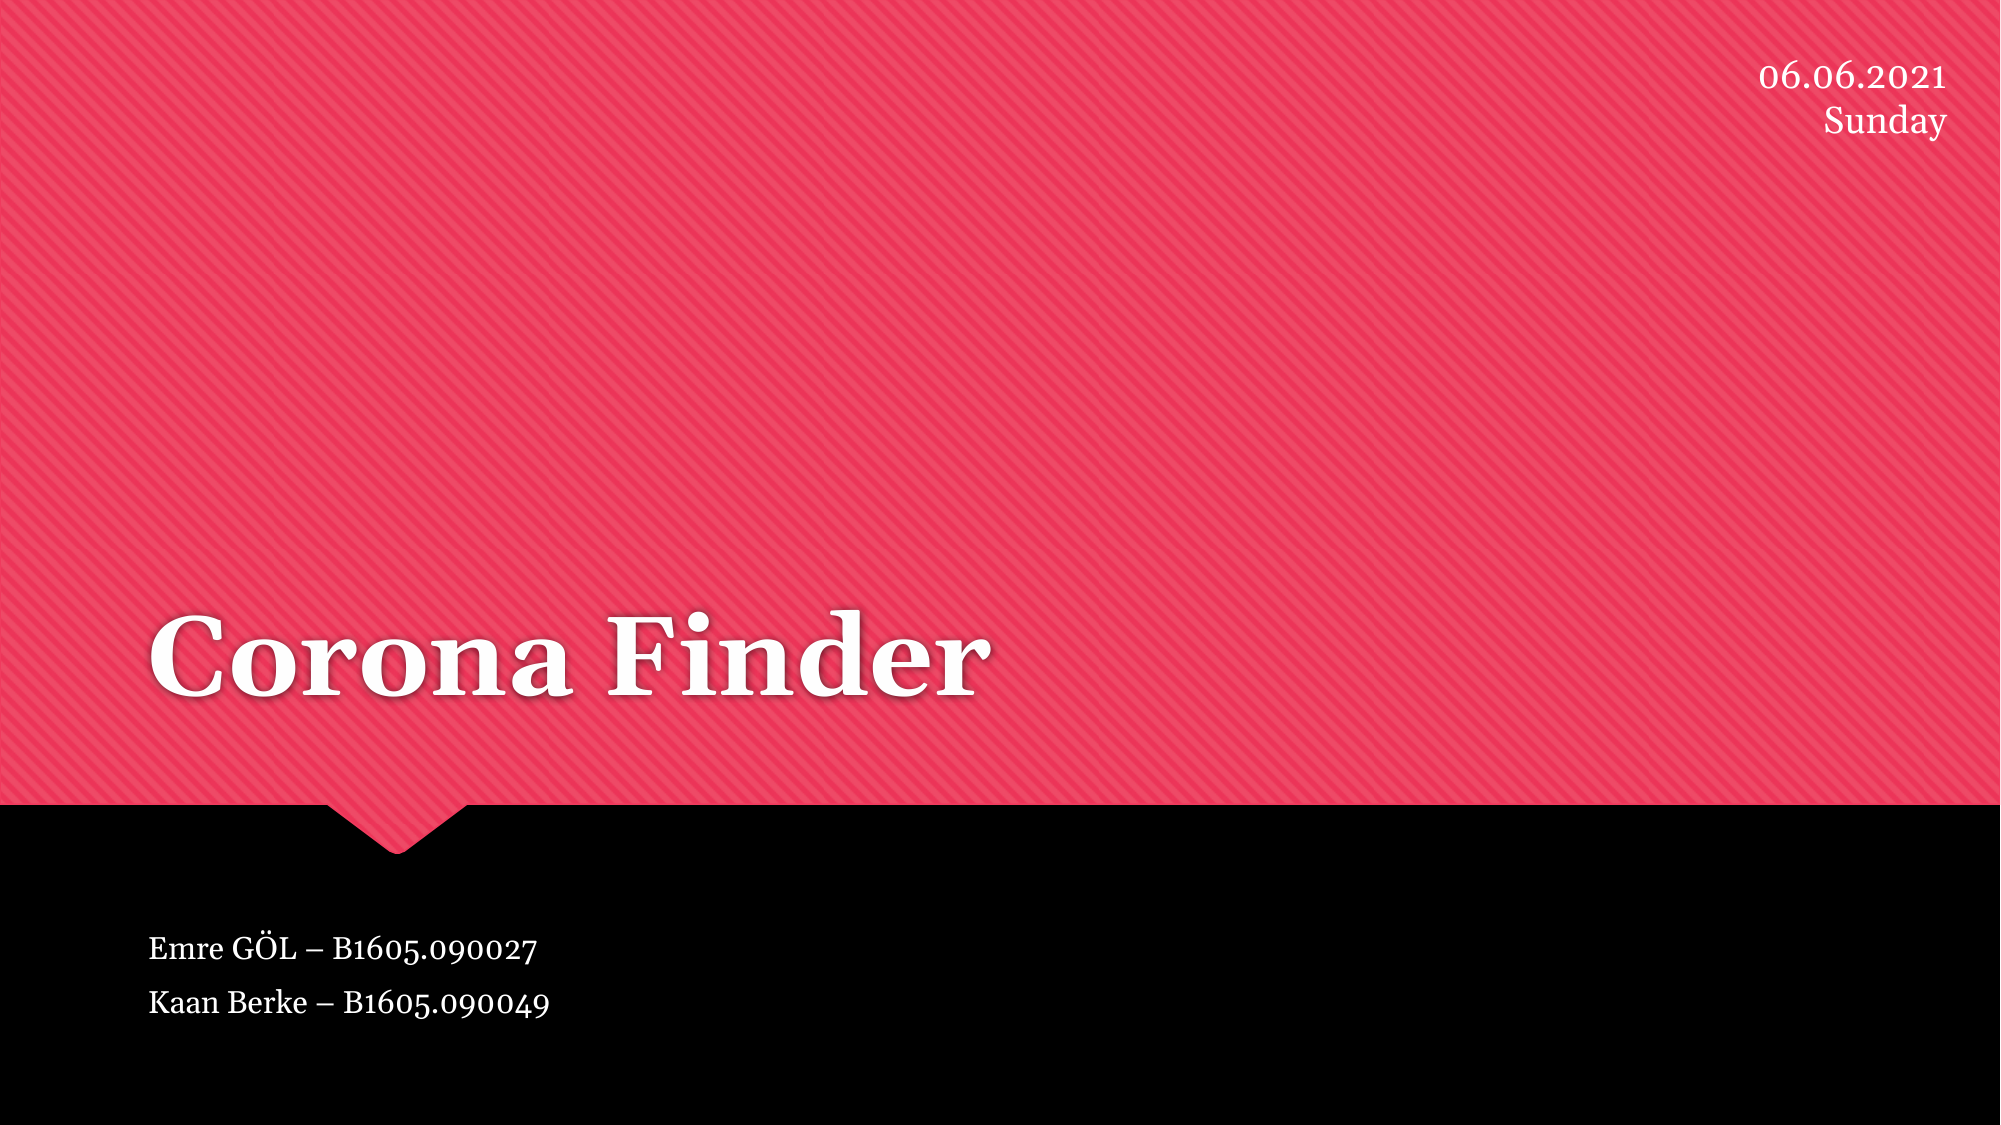

06.06.2021
Sunday
# Corona Finder
Emre GÖL – B1605.090027
Kaan Berke – B1605.090049